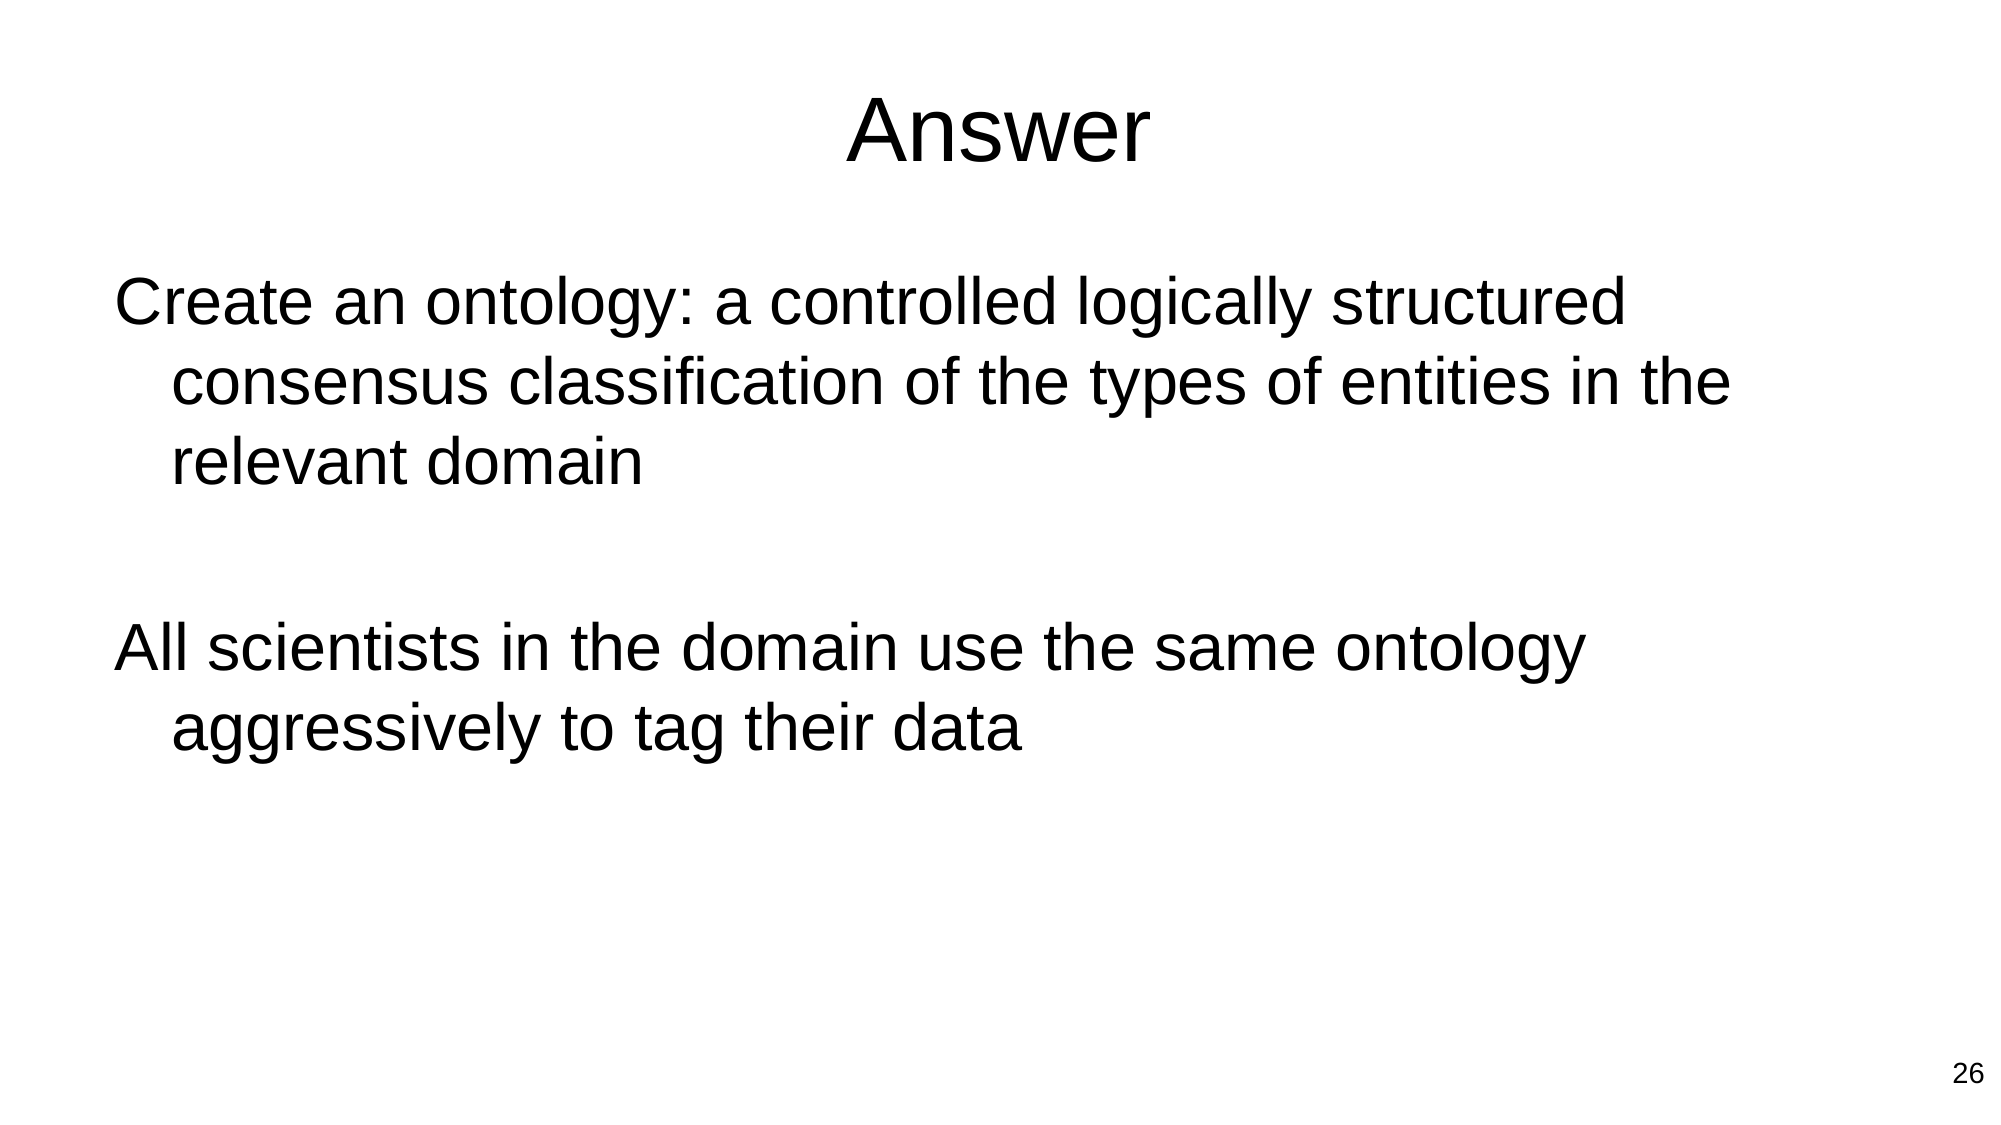

# Answer
Create an ontology: a controlled logically structured consensus classification of the types of entities in the relevant domain

All scientists in the domain use the same ontology aggressively to tag their data

26